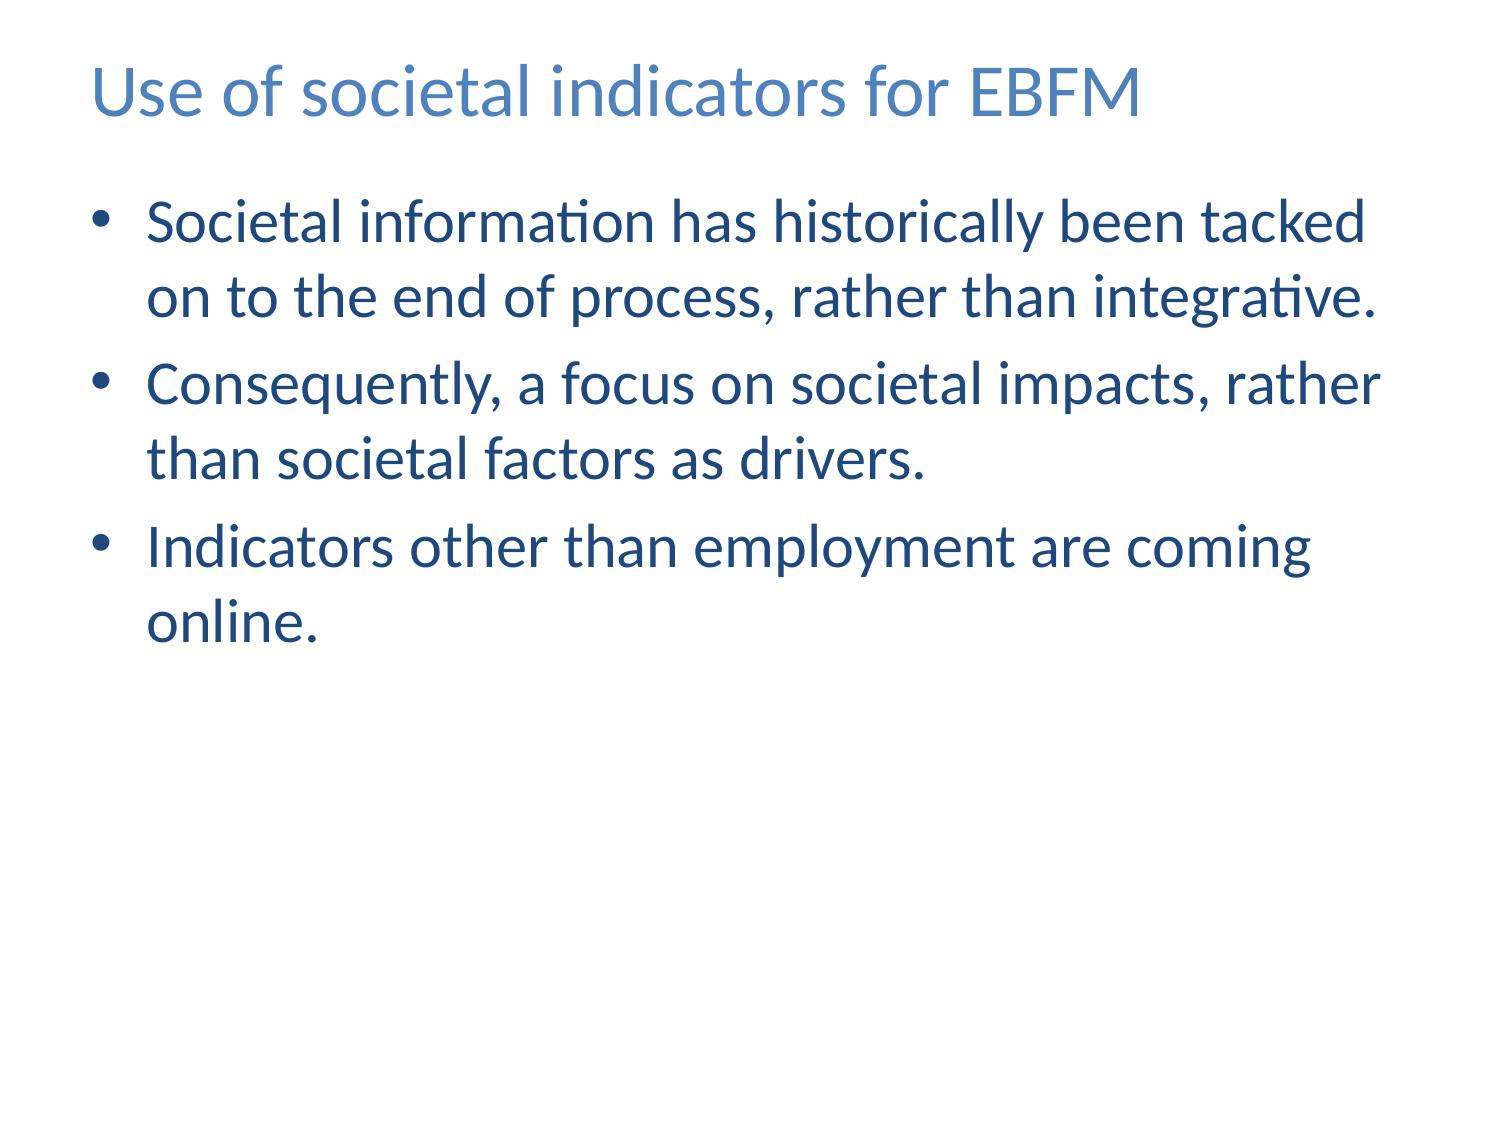

# Use of societal indicators for EBFM
Societal information has historically been tacked on to the end of process, rather than integrative.
Consequently, a focus on societal impacts, rather than societal factors as drivers.
Indicators other than employment are coming online.